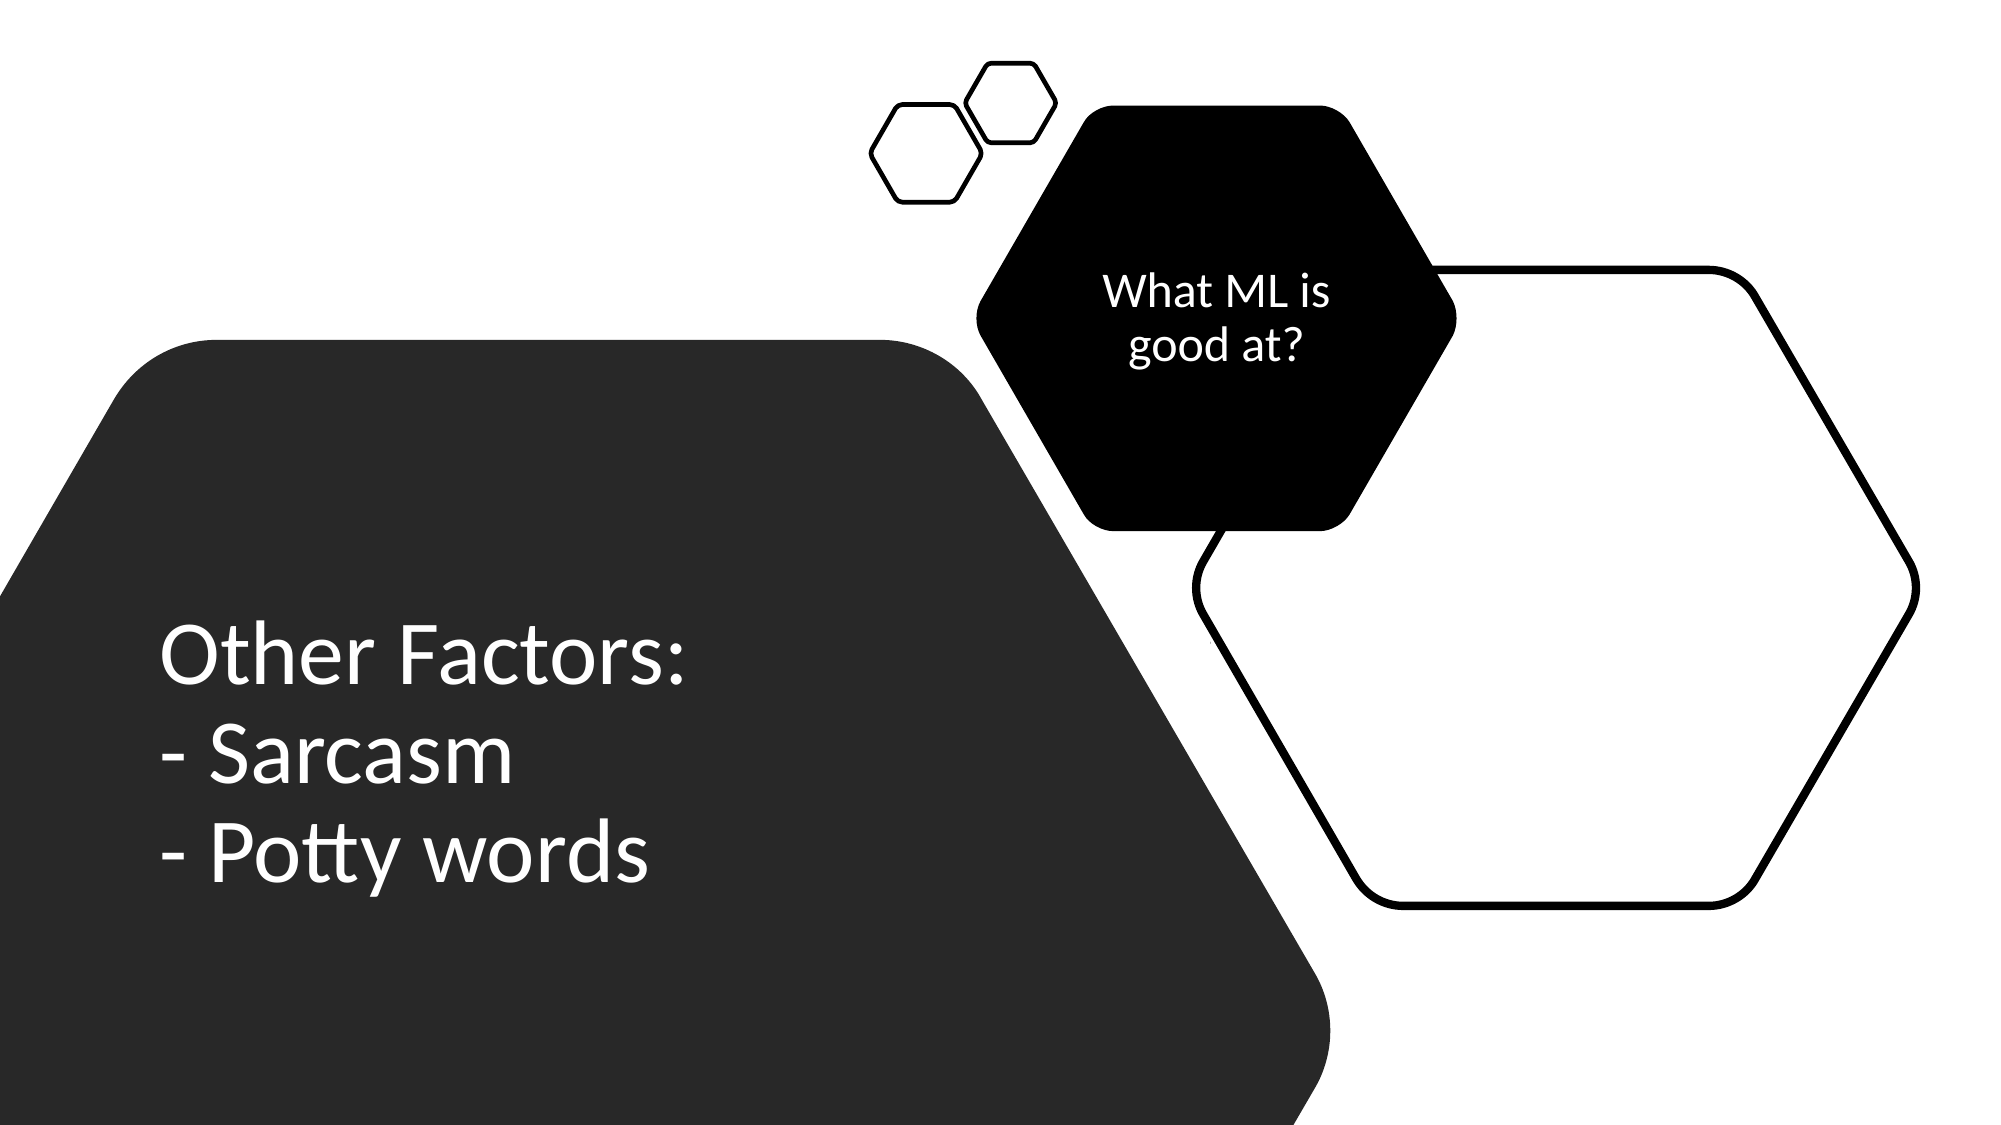

What ML is good at?

Other Factors:
- Sarcasm
- Potty words